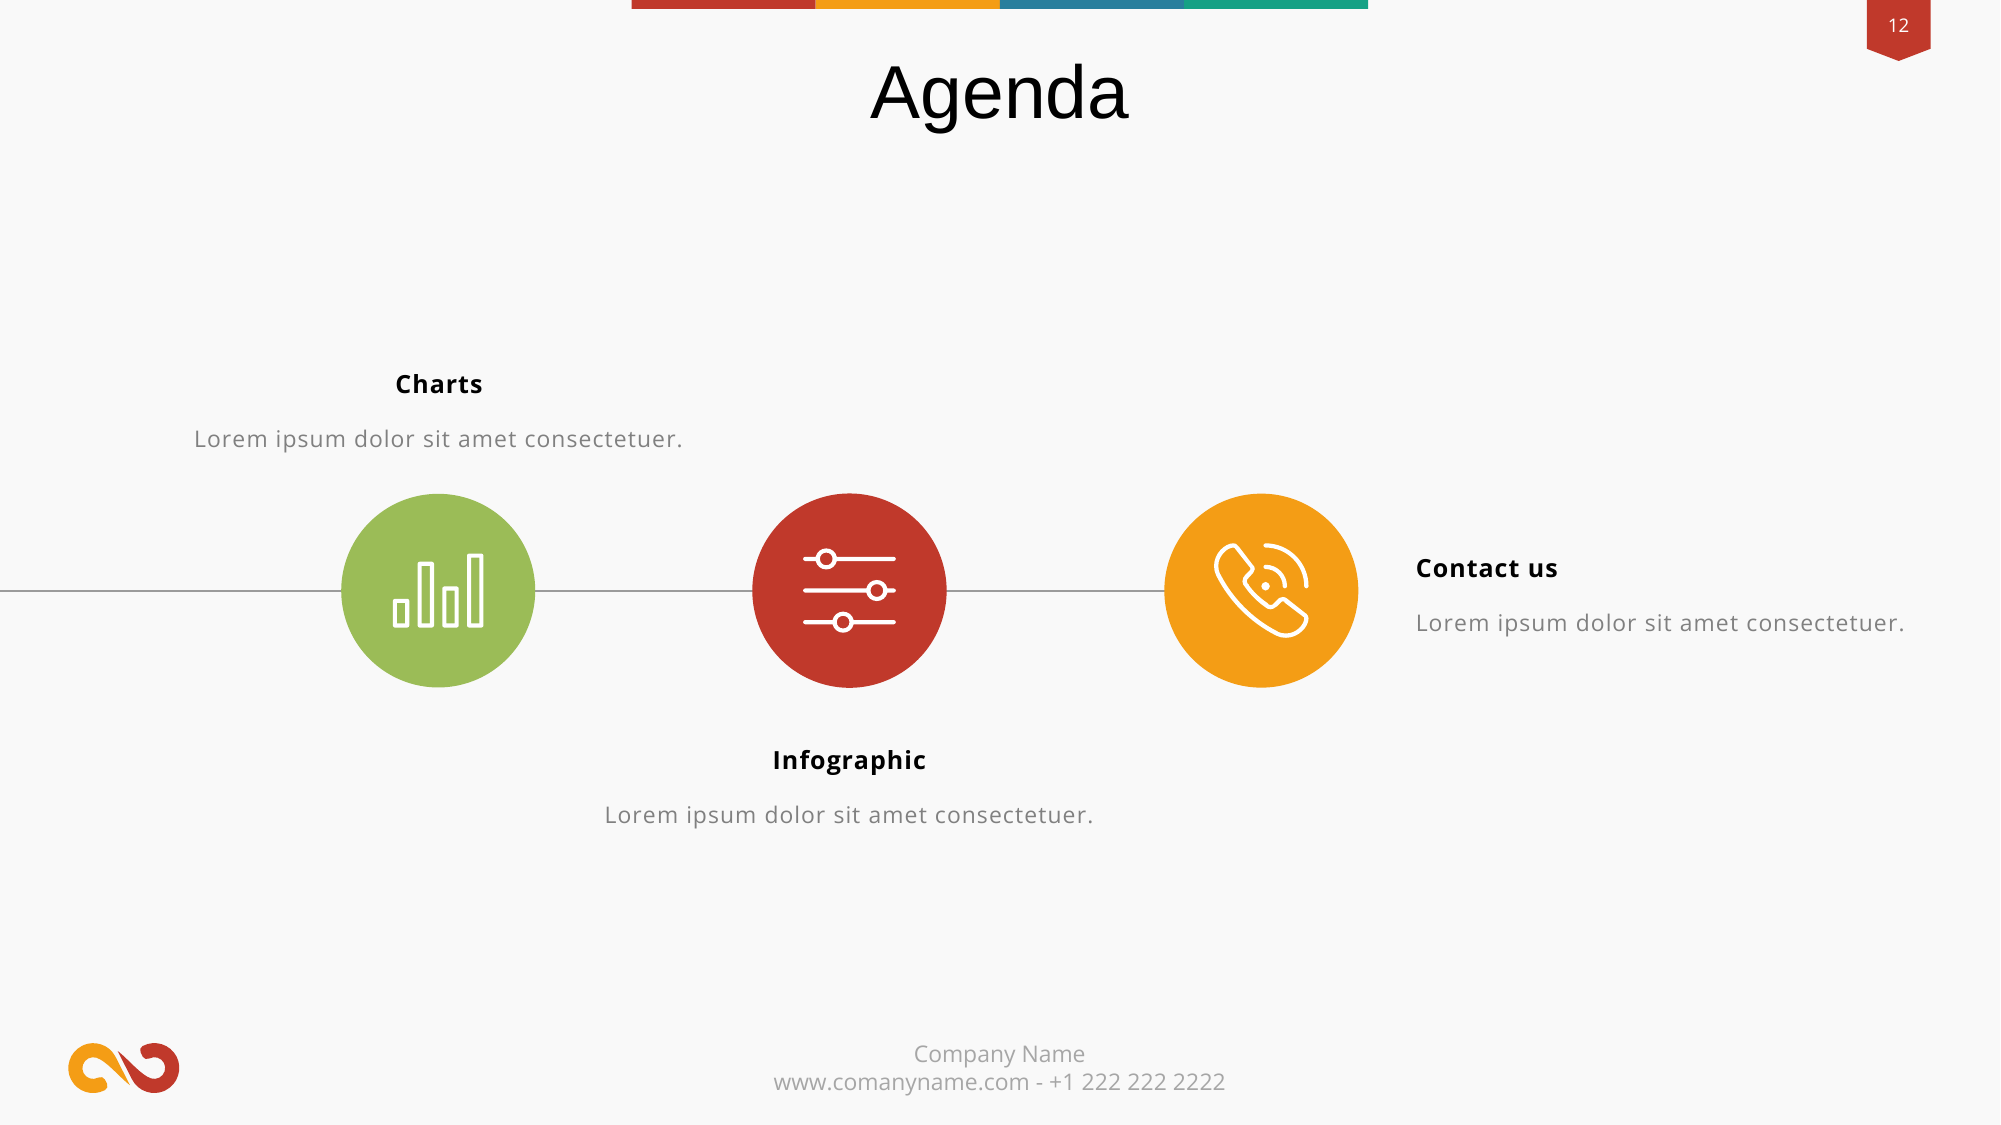

Agenda
Charts
Lorem ipsum dolor sit amet consectetuer.

Contact us

Lorem ipsum dolor sit amet consectetuer.
Infographic
Lorem ipsum dolor sit amet consectetuer.